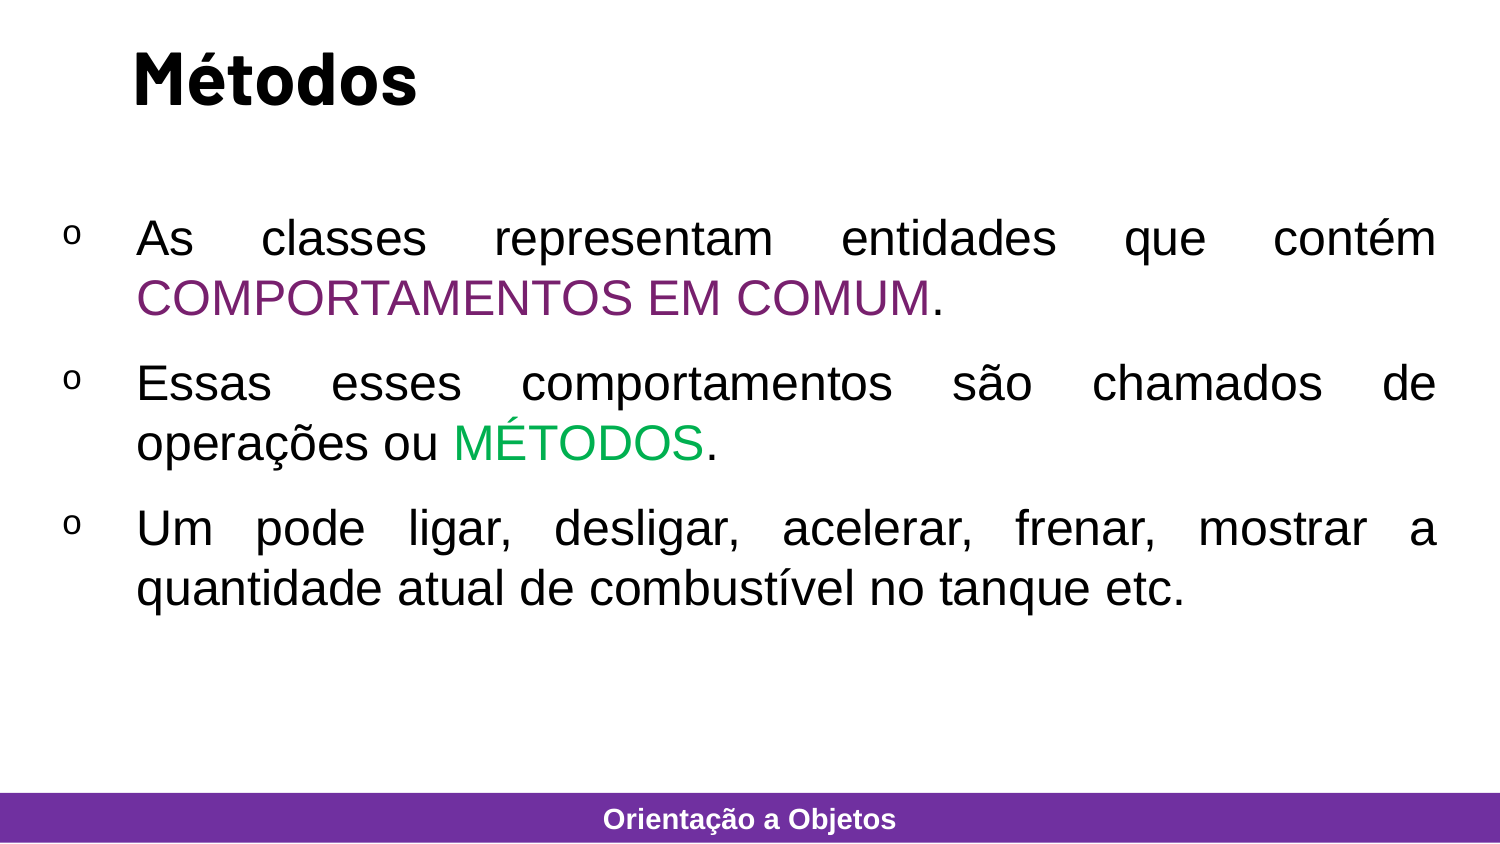

# Métodos
As classes representam entidades que contém comportamentos em comum.
Essas esses comportamentos são chamados de operações ou métodos.
Um pode ligar, desligar, acelerar, frenar, mostrar a quantidade atual de combustível no tanque etc.